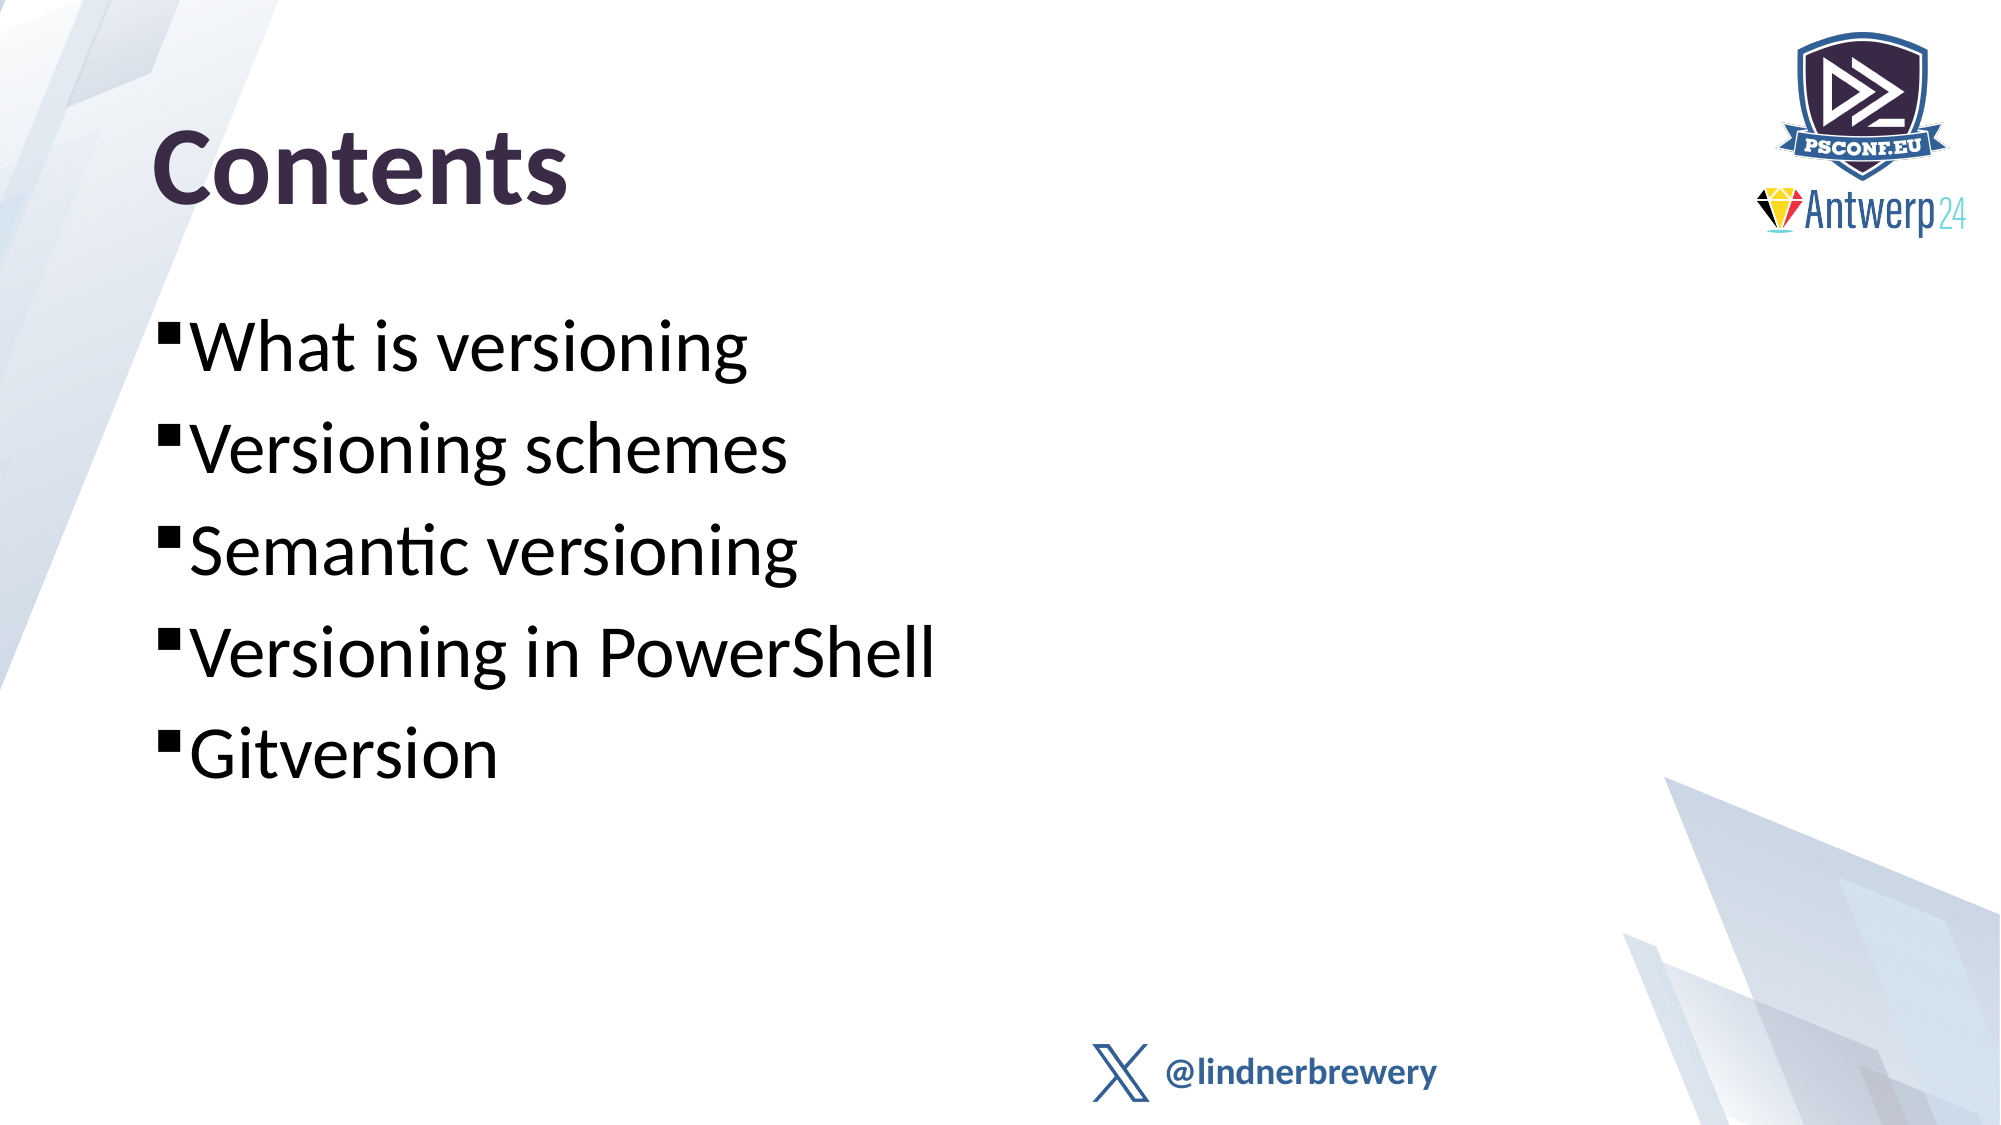

# Contents
What is versioning
Versioning schemes
Semantic versioning
Versioning in PowerShell
Gitversion